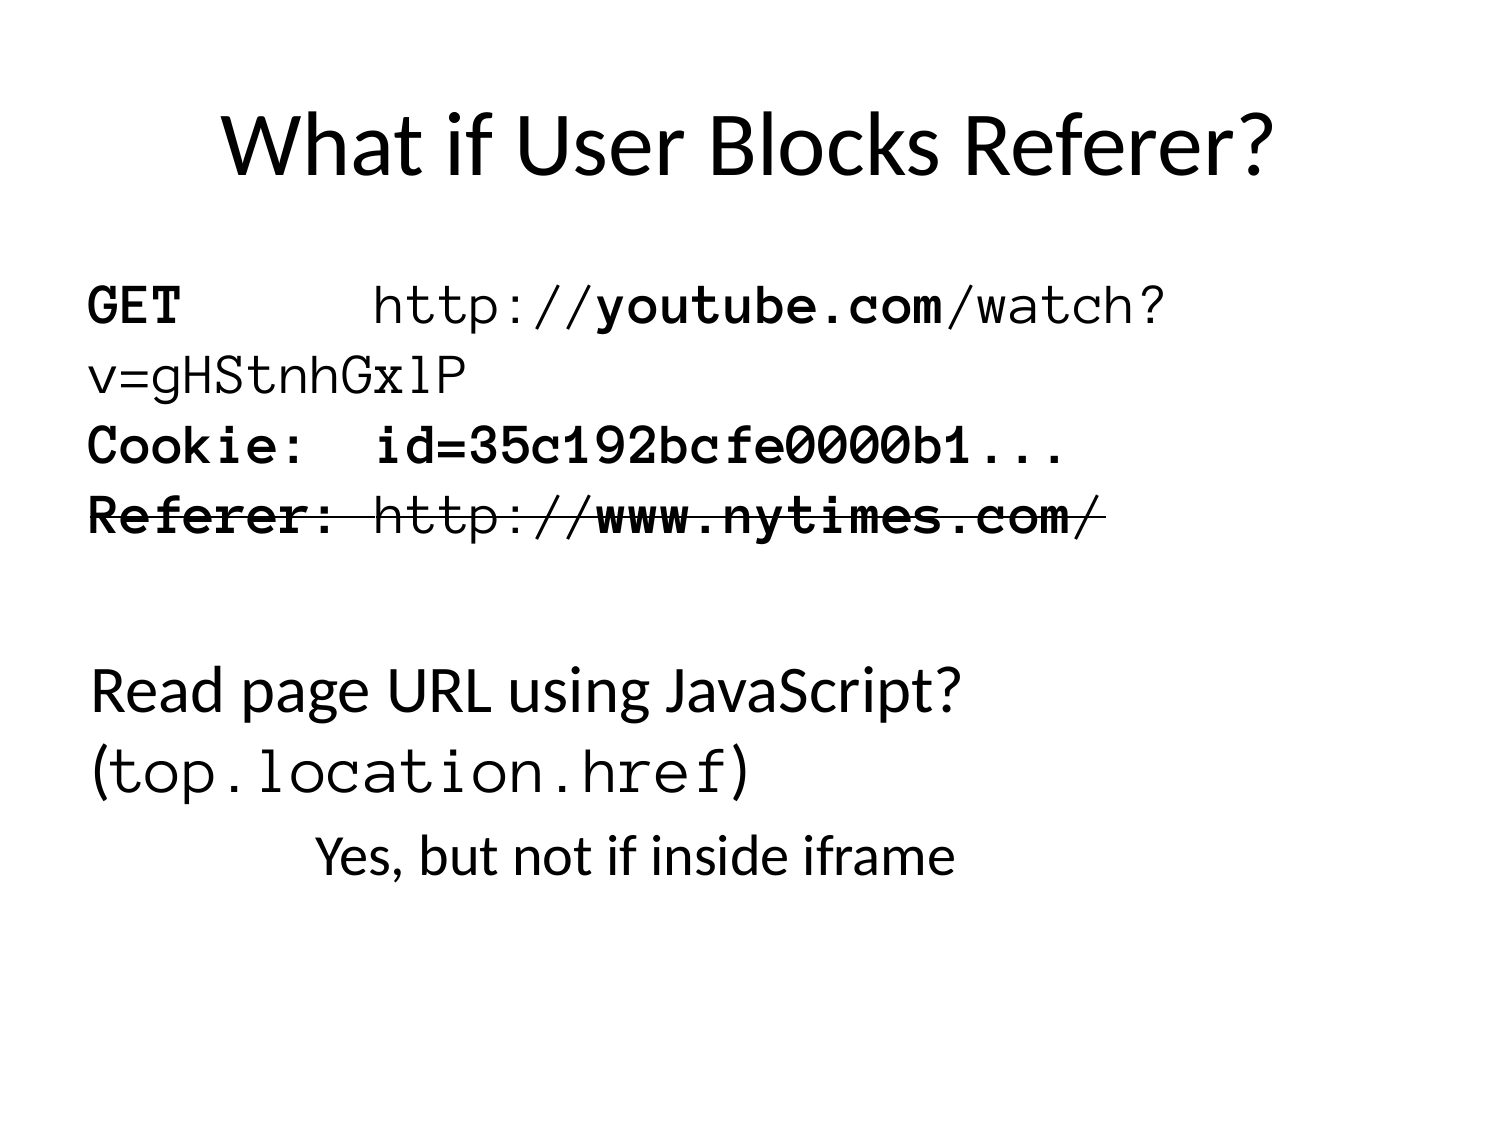

# What if User Blocks Referer?
GET      http://youtube.com/watch?v=gHStnhGxlP
Cookie:  id=35c192bcfe0000b1...
Referer: http://www.nytimes.com/

Read page URL using JavaScript? (top.location.href)
	Yes, but not if inside iframe